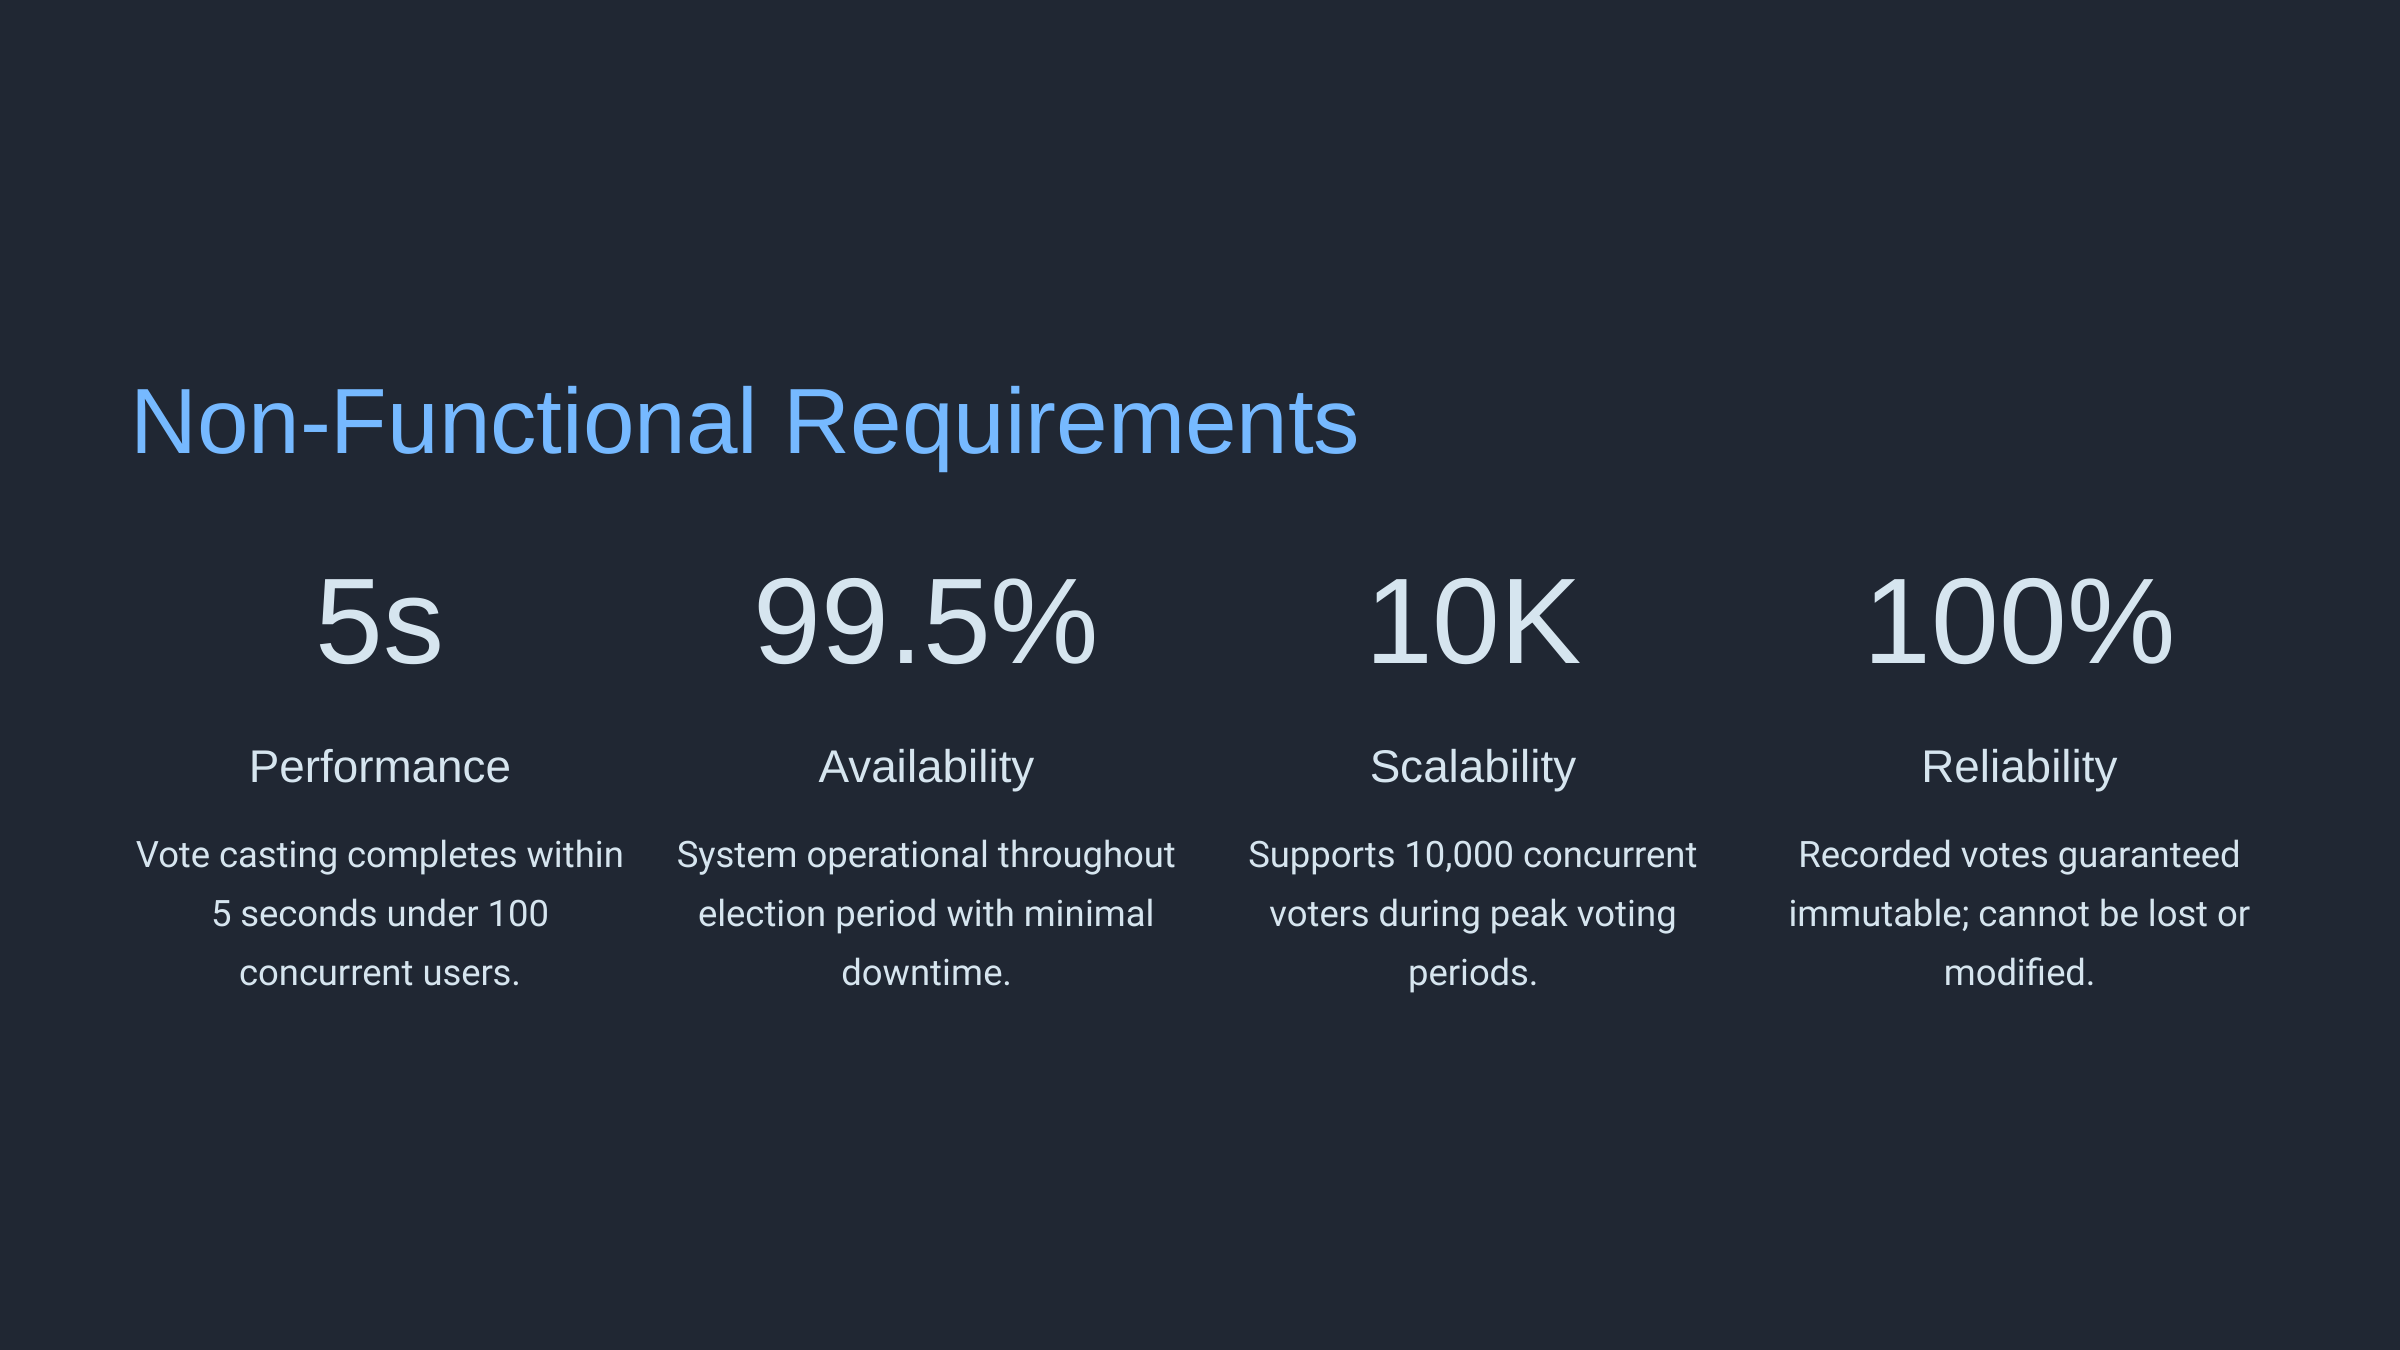

Non-Functional Requirements
5s
99.5%
10K
100%
Performance
Availability
Scalability
Reliability
Vote casting completes within 5 seconds under 100 concurrent users.
System operational throughout election period with minimal downtime.
Supports 10,000 concurrent voters during peak voting periods.
Recorded votes guaranteed immutable; cannot be lost or modified.